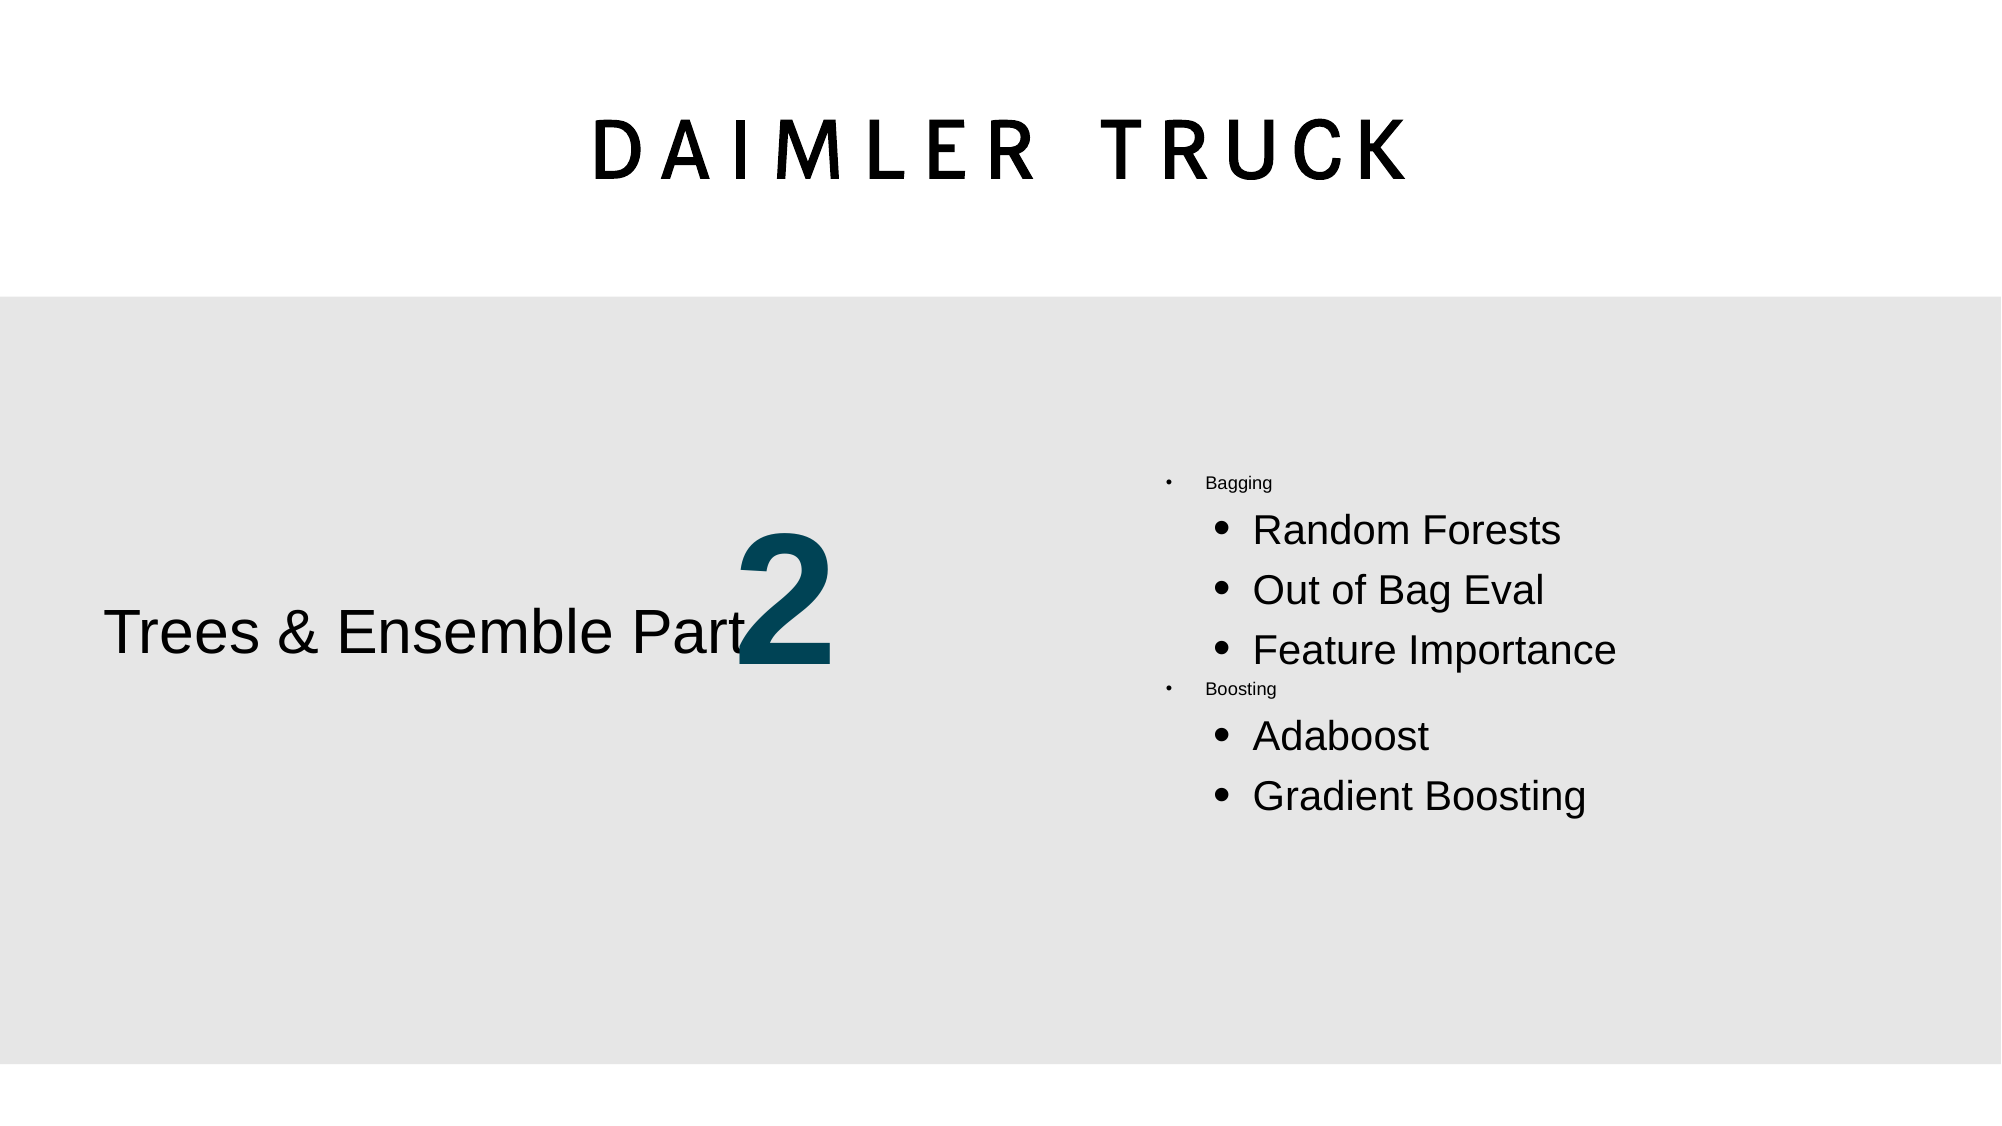

Bagging
Random Forests
Out of Bag Eval
Feature Importance
Boosting
Adaboost
Gradient Boosting
2
# Trees & Ensemble Part